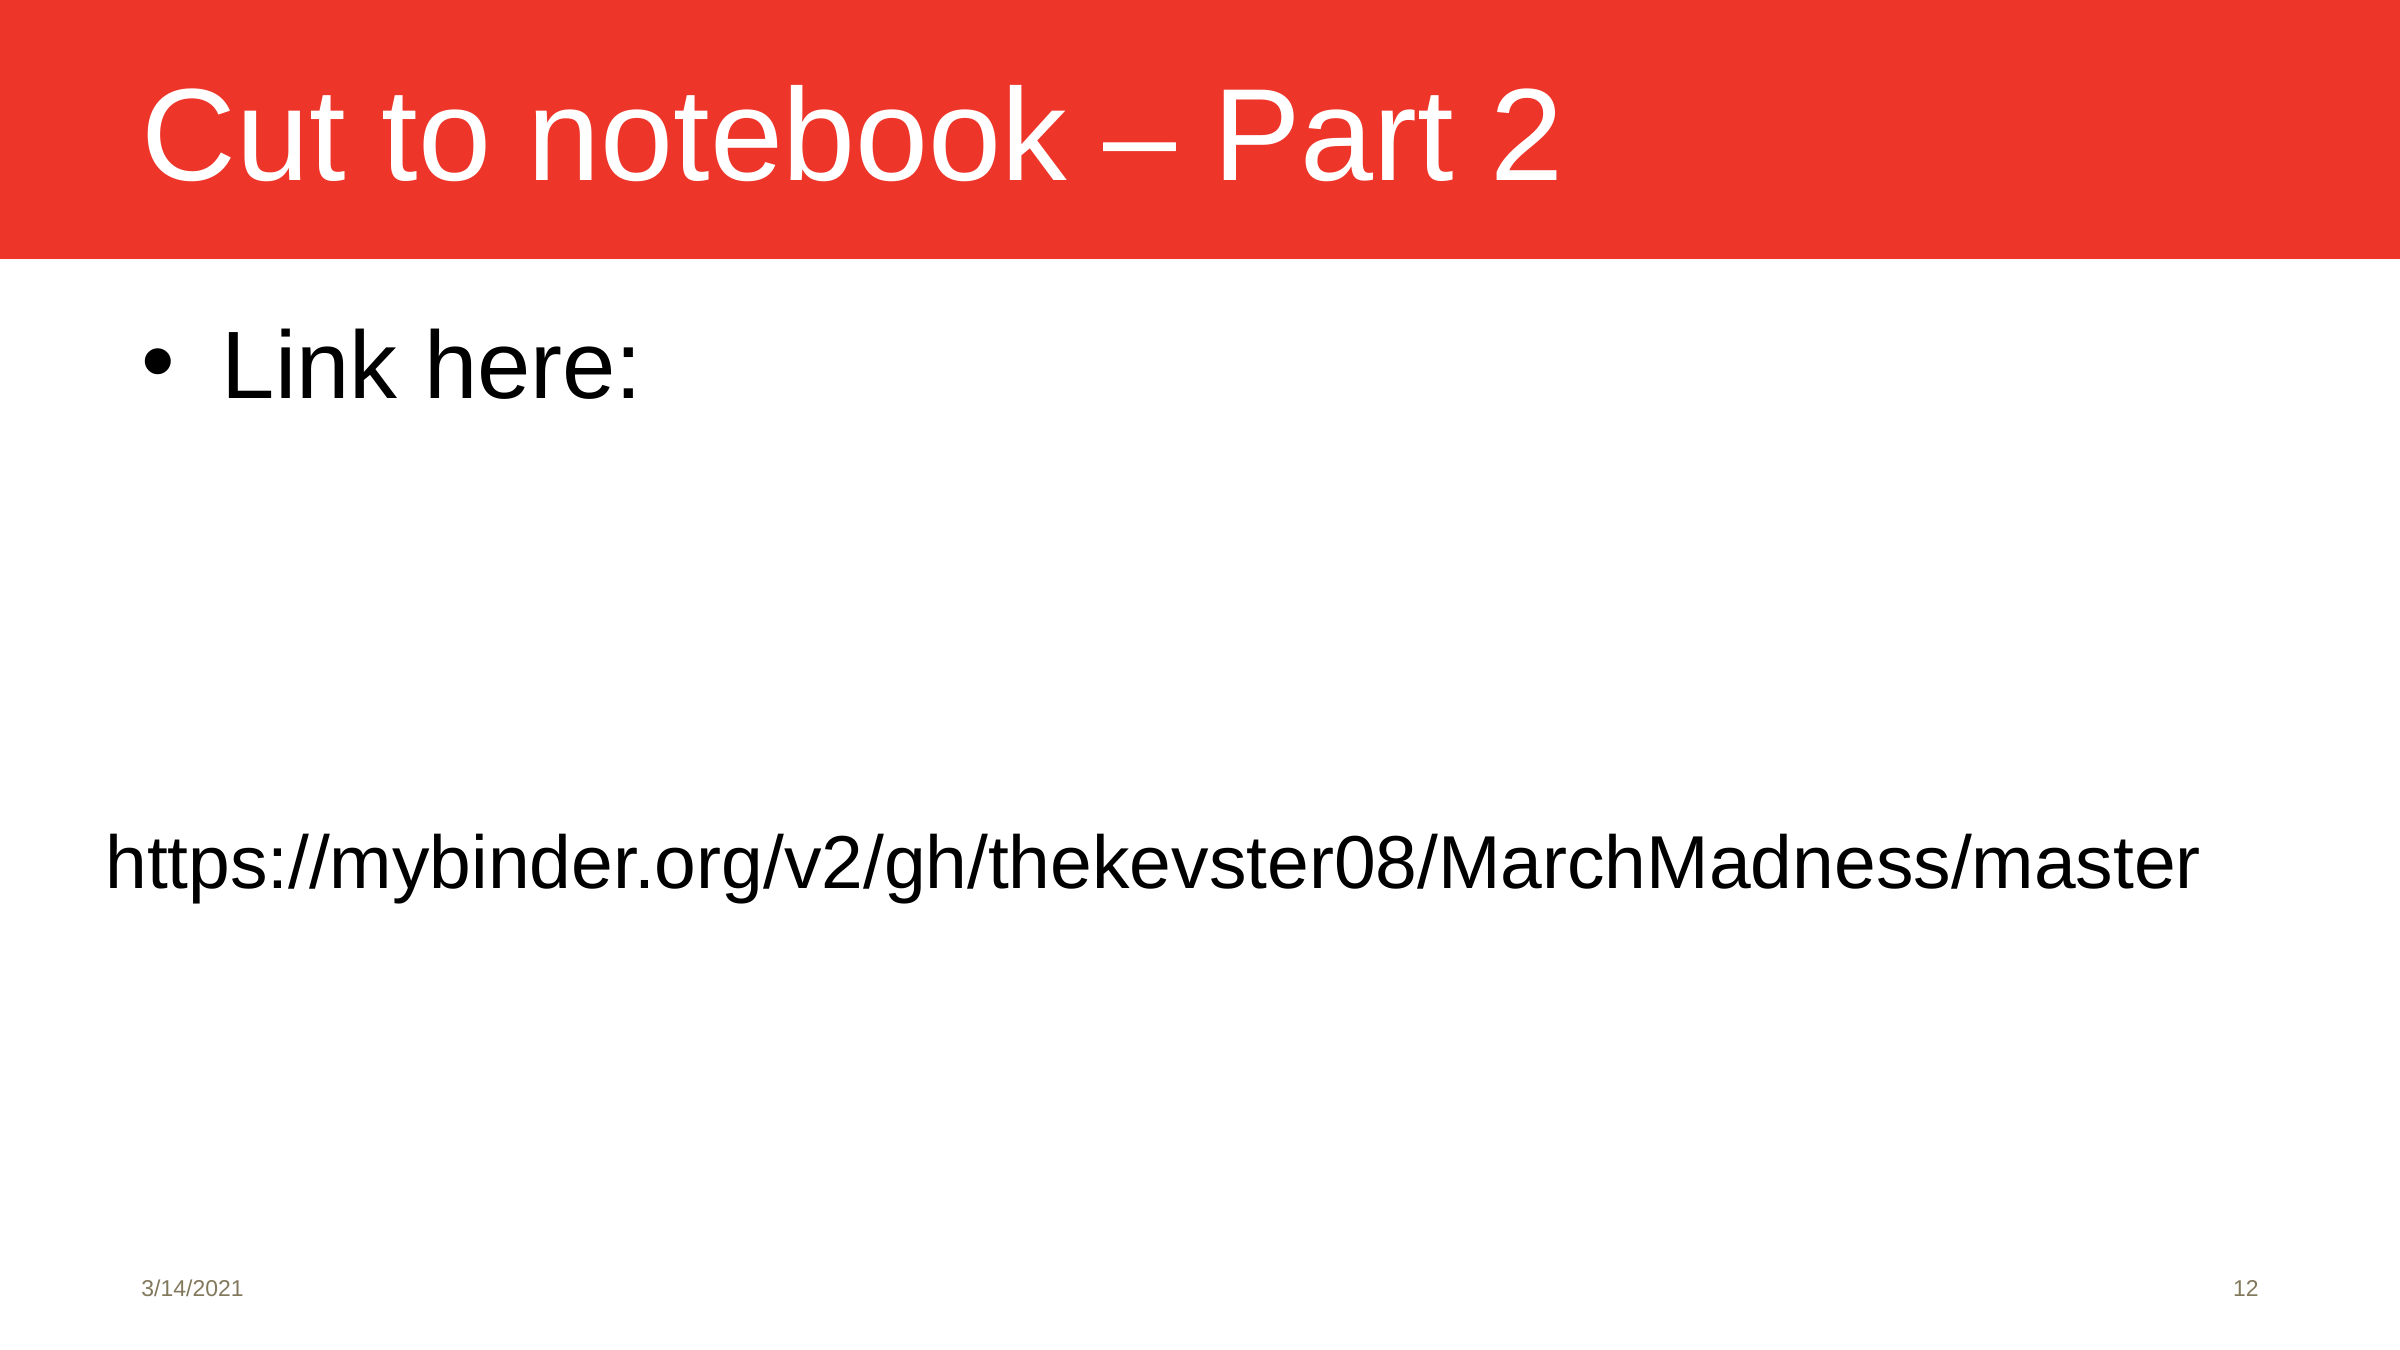

# Cut to notebook – Part 2
Link here:

https://mybinder.org/v2/gh/thekevster08/MarchMadness/master
3/14/2021
12